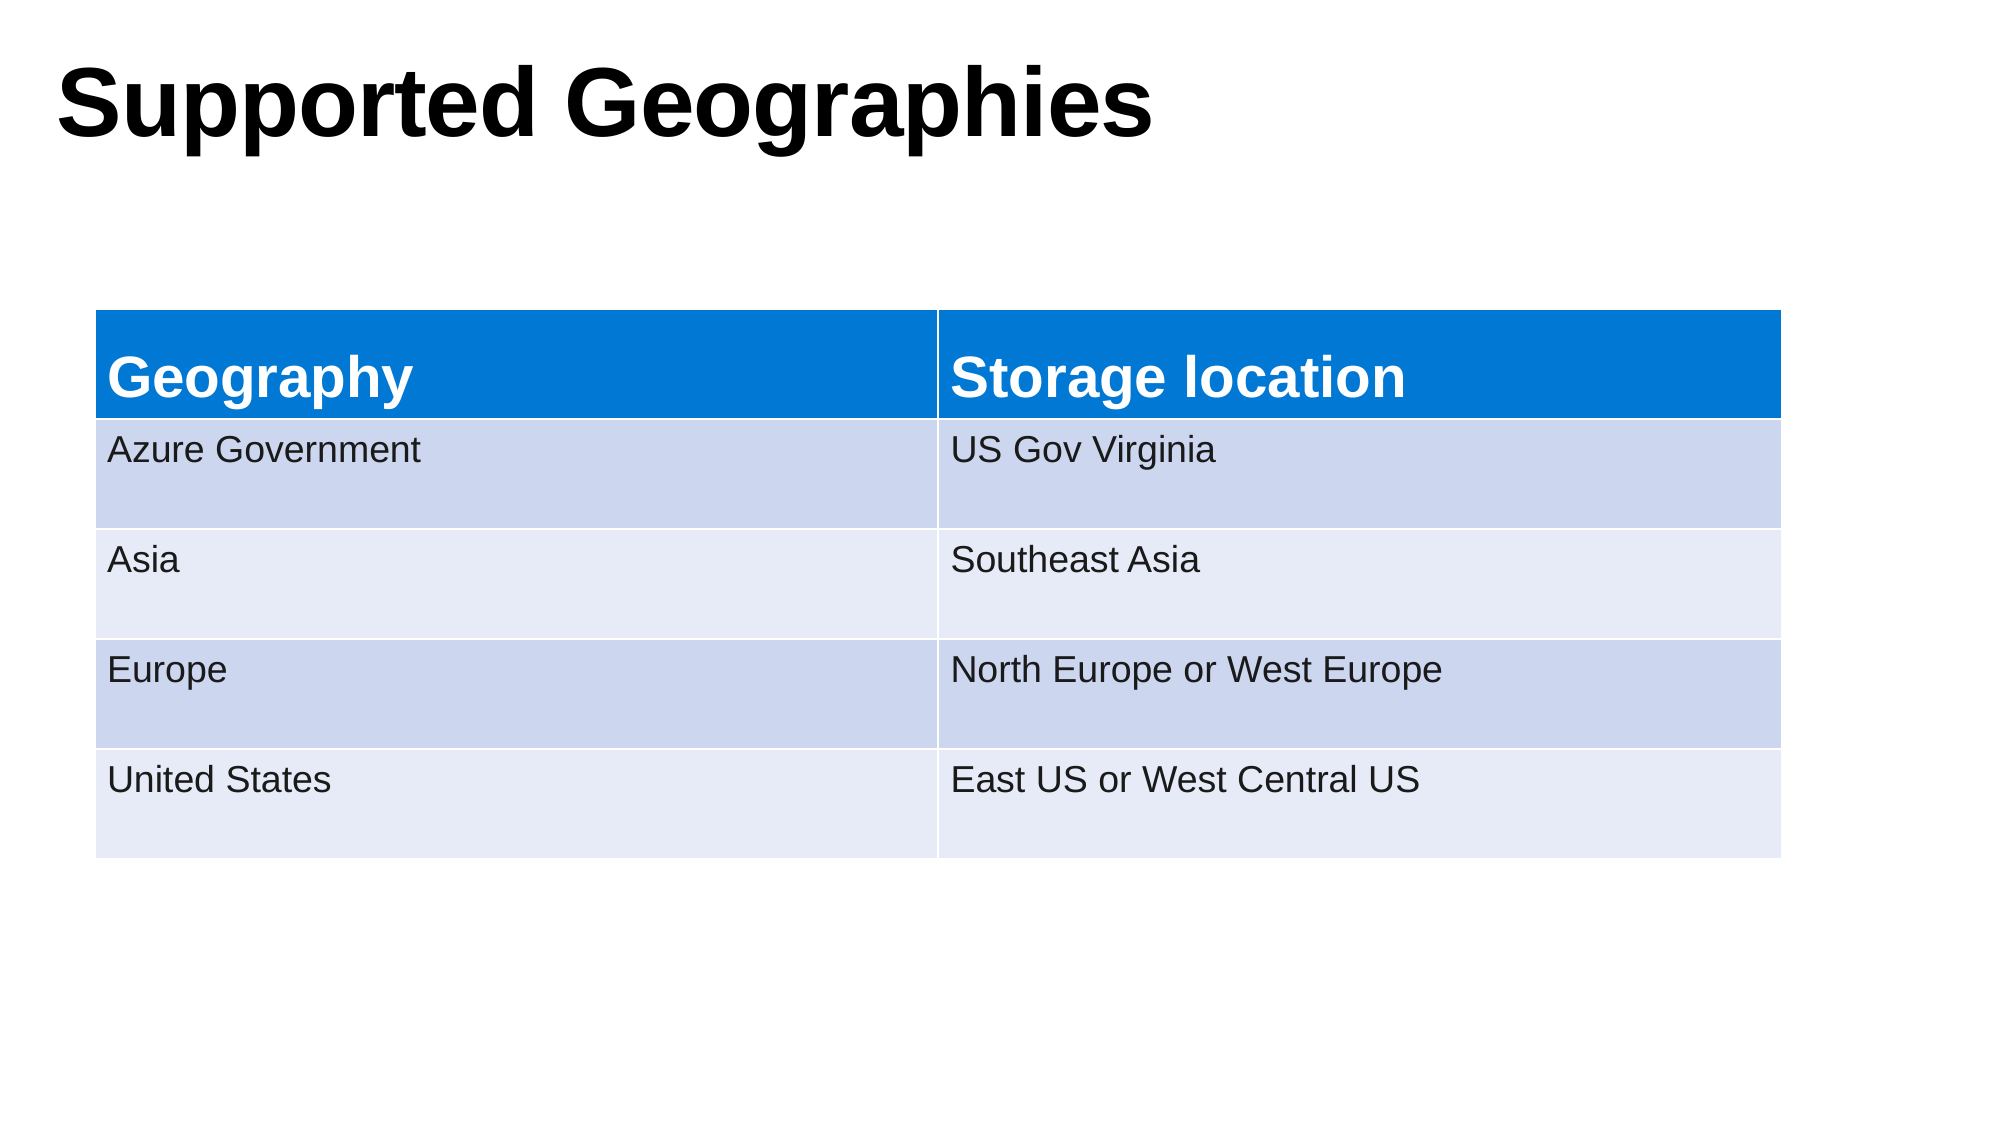

# Supported Geographies
| Geography | Storage location |
| --- | --- |
| Azure Government | US Gov Virginia |
| Asia | Southeast Asia |
| Europe | North Europe or West Europe |
| United States | East US or West Central US |